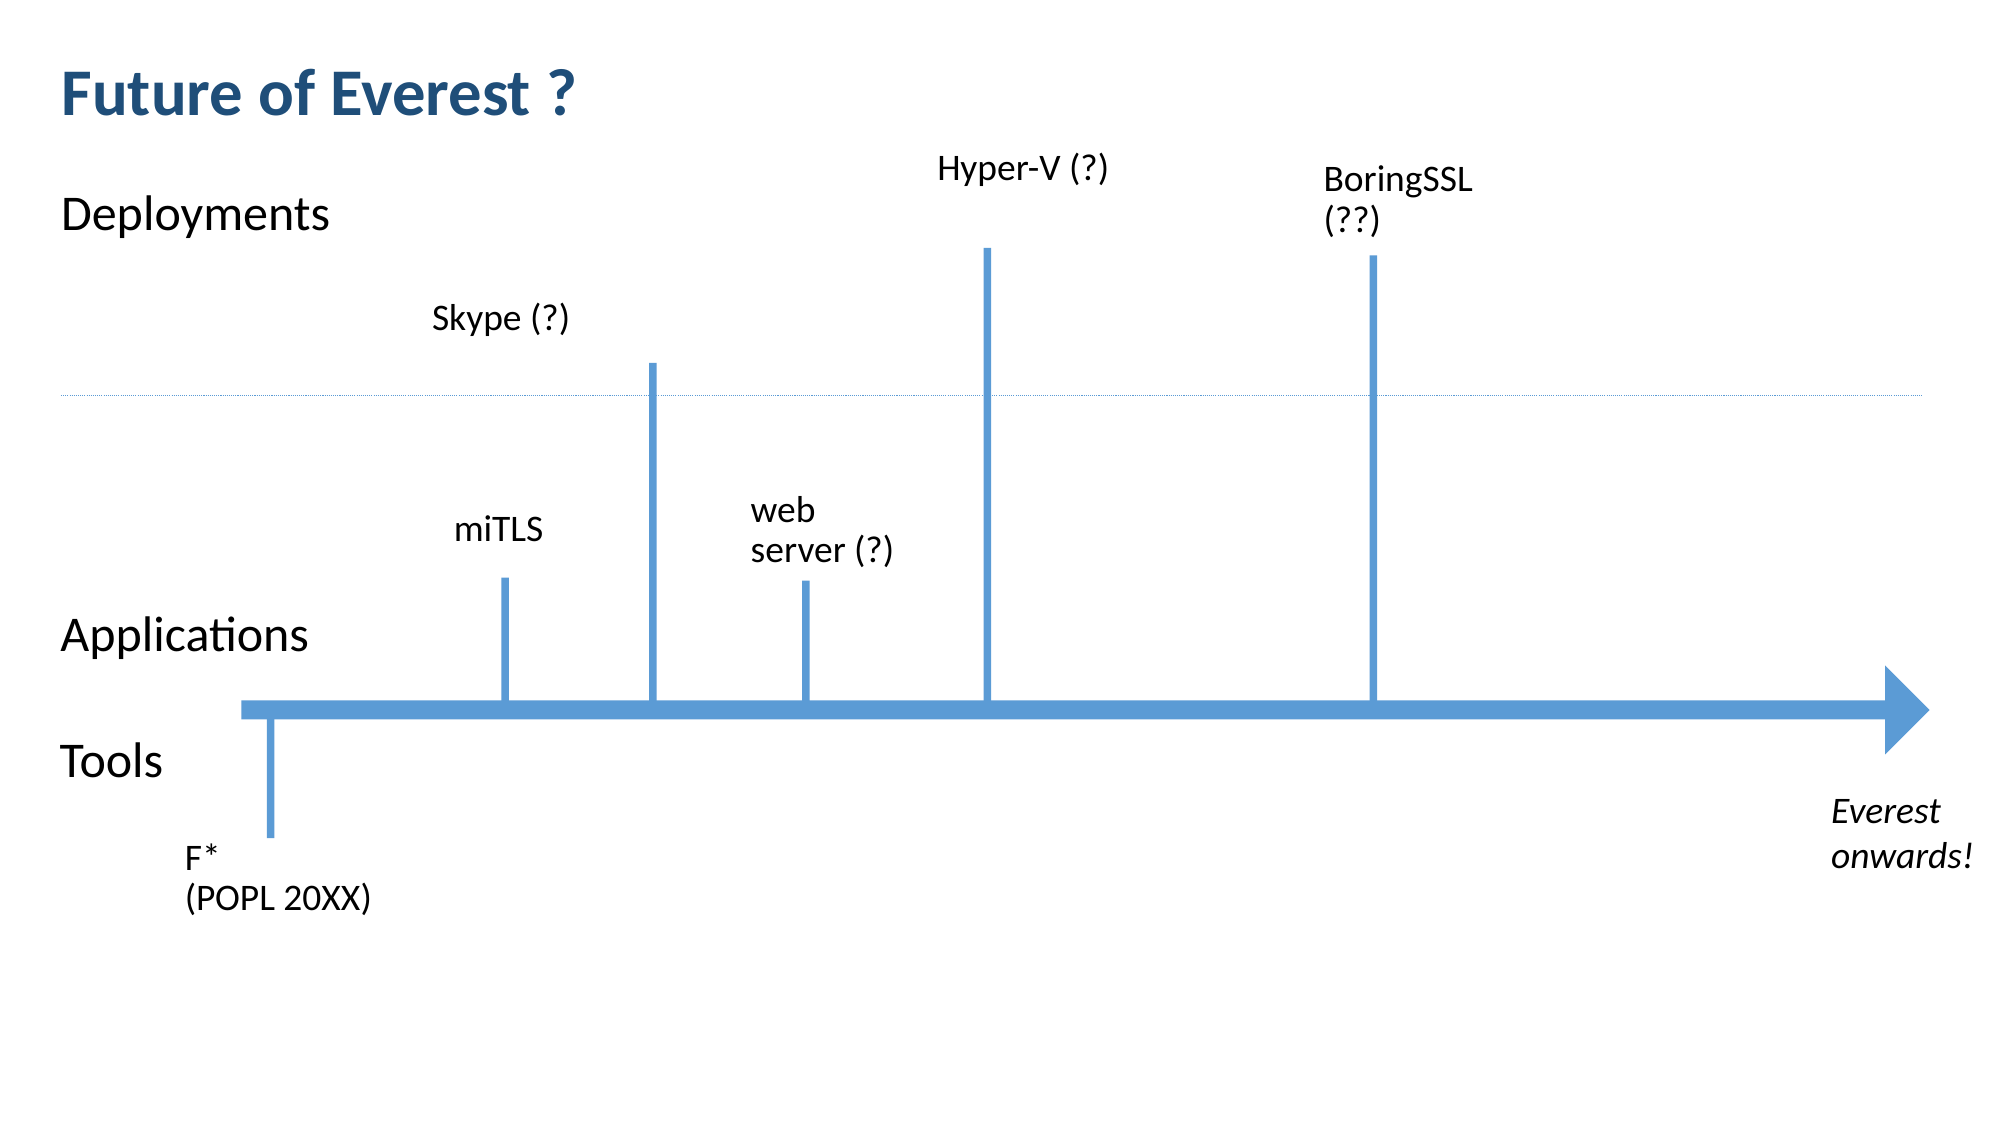

Future of Everest ?
Hyper-V (?)
BoringSSL (??)
Deployments

Skype (?)

web
server (?)
miTLS

Applications

Tools

Everest onwards!
F*
(POPL 20XX)